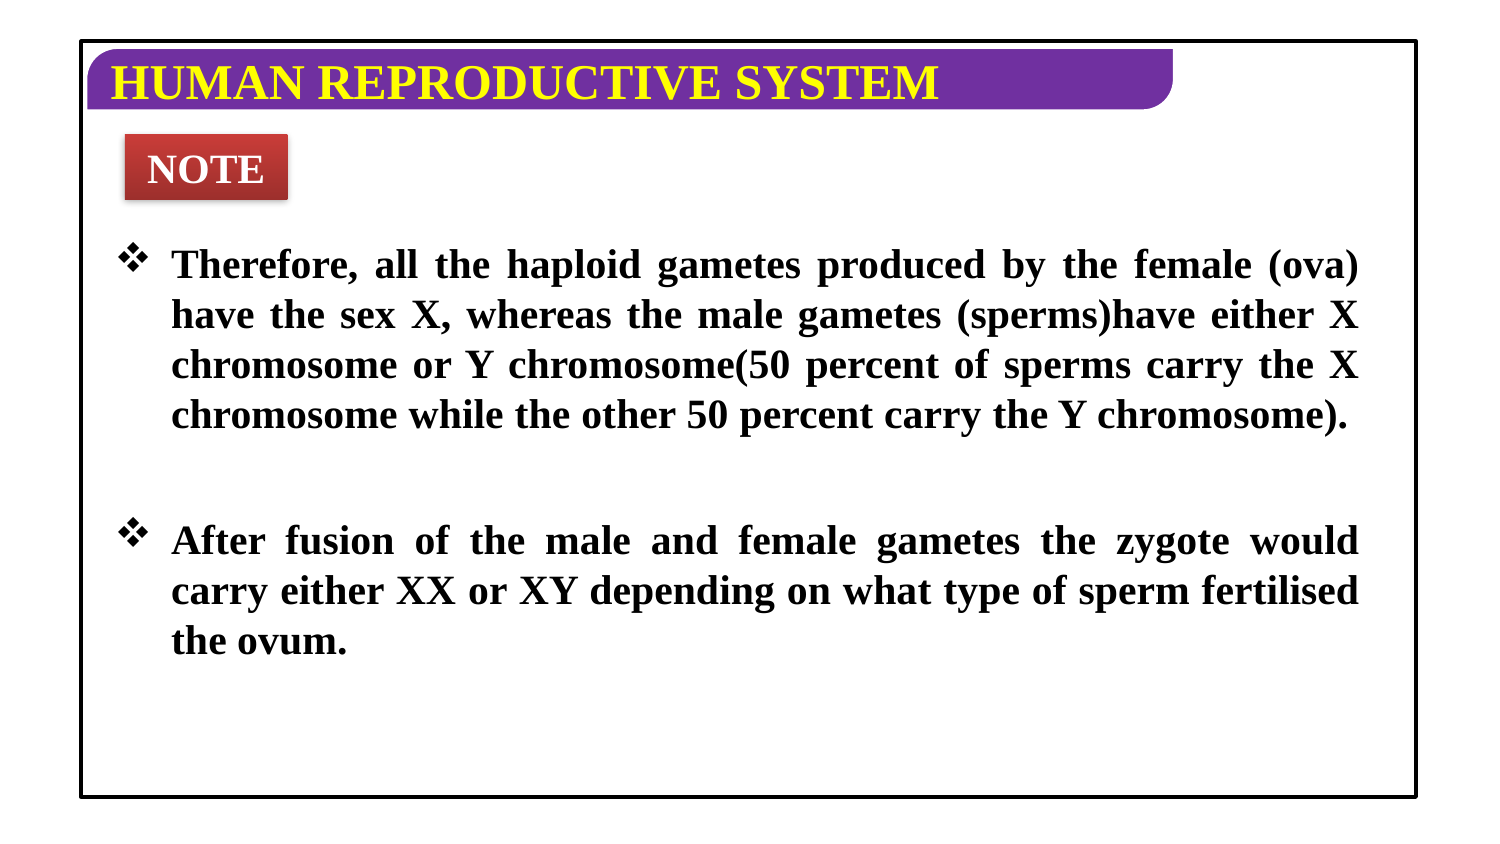

NOTE
Therefore, all the haploid gametes produced by the female (ova) have the sex X, whereas the male gametes (sperms)have either X chromosome or Y chromosome(50 percent of sperms carry the X chromosome while the other 50 percent carry the Y chromosome).
After fusion of the male and female gametes the zygote would carry either XX or XY depending on what type of sperm fertilised the ovum.